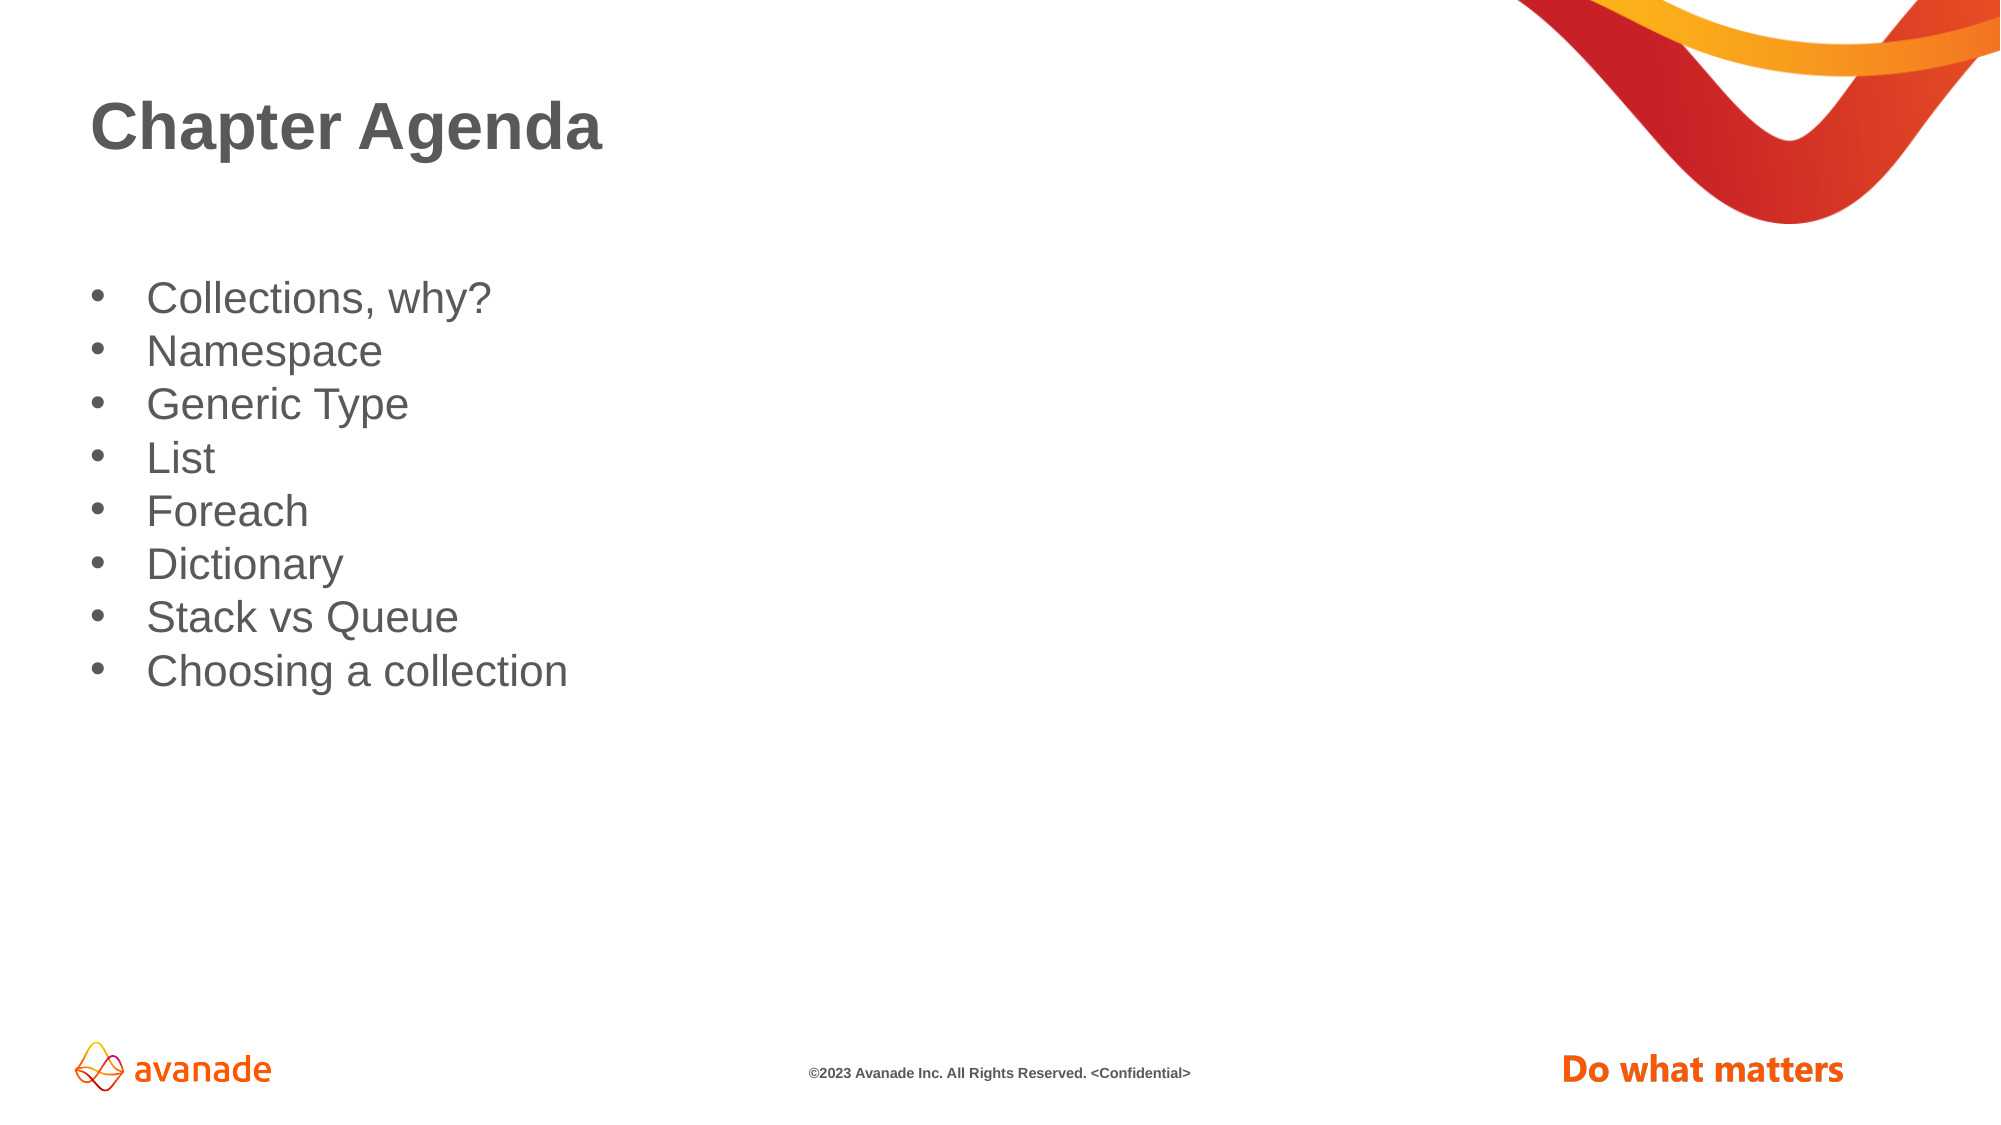

# Chapter Agenda
Collections, why?
Namespace
Generic Type
List
Foreach
Dictionary
Stack vs Queue
Choosing a collection